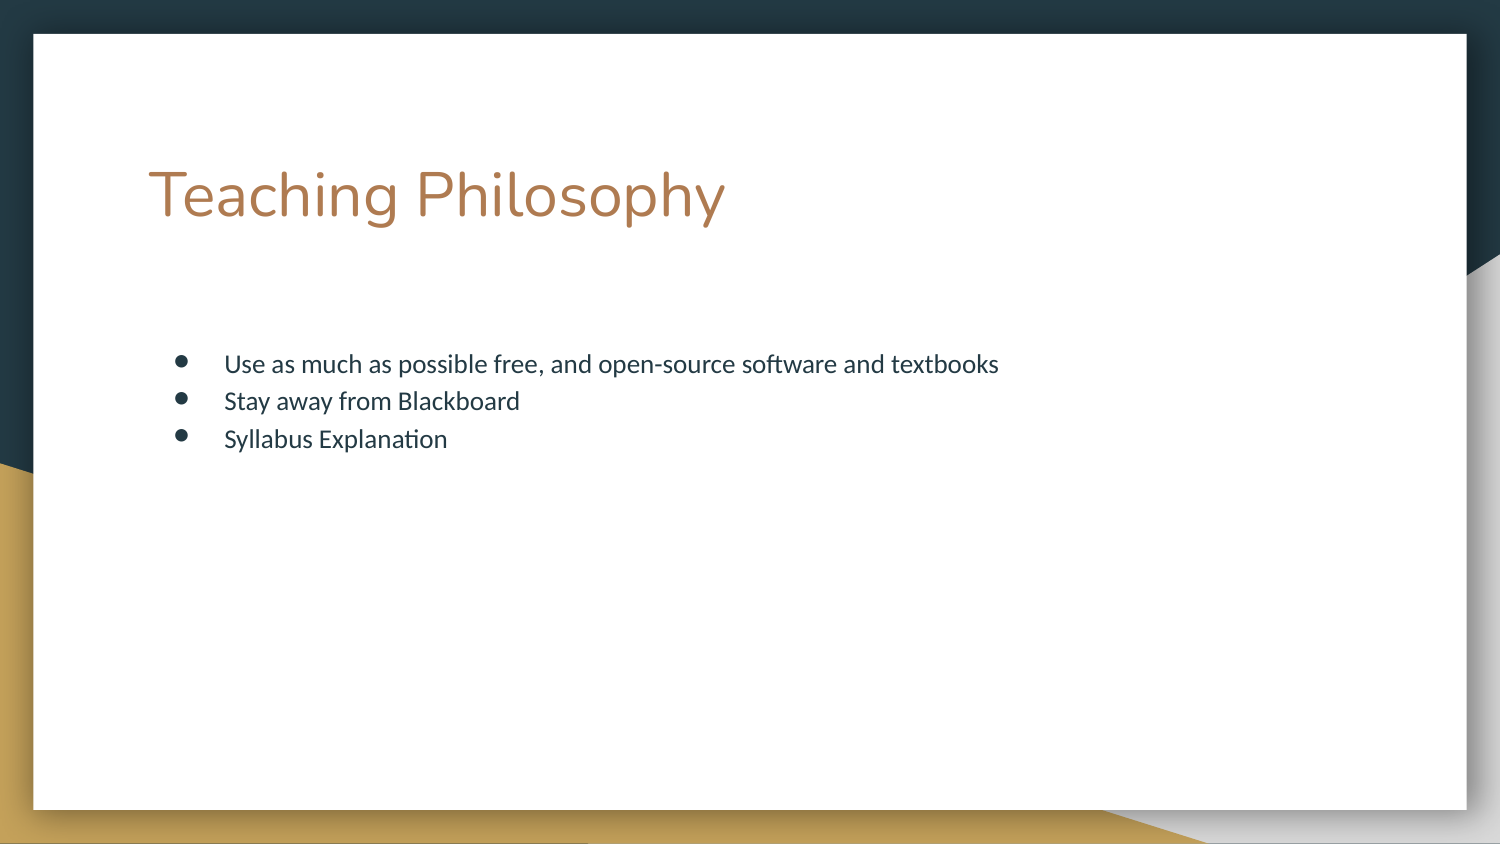

# Teaching Philosophy
Use as much as possible free, and open-source software and textbooks
Stay away from Blackboard
Syllabus Explanation